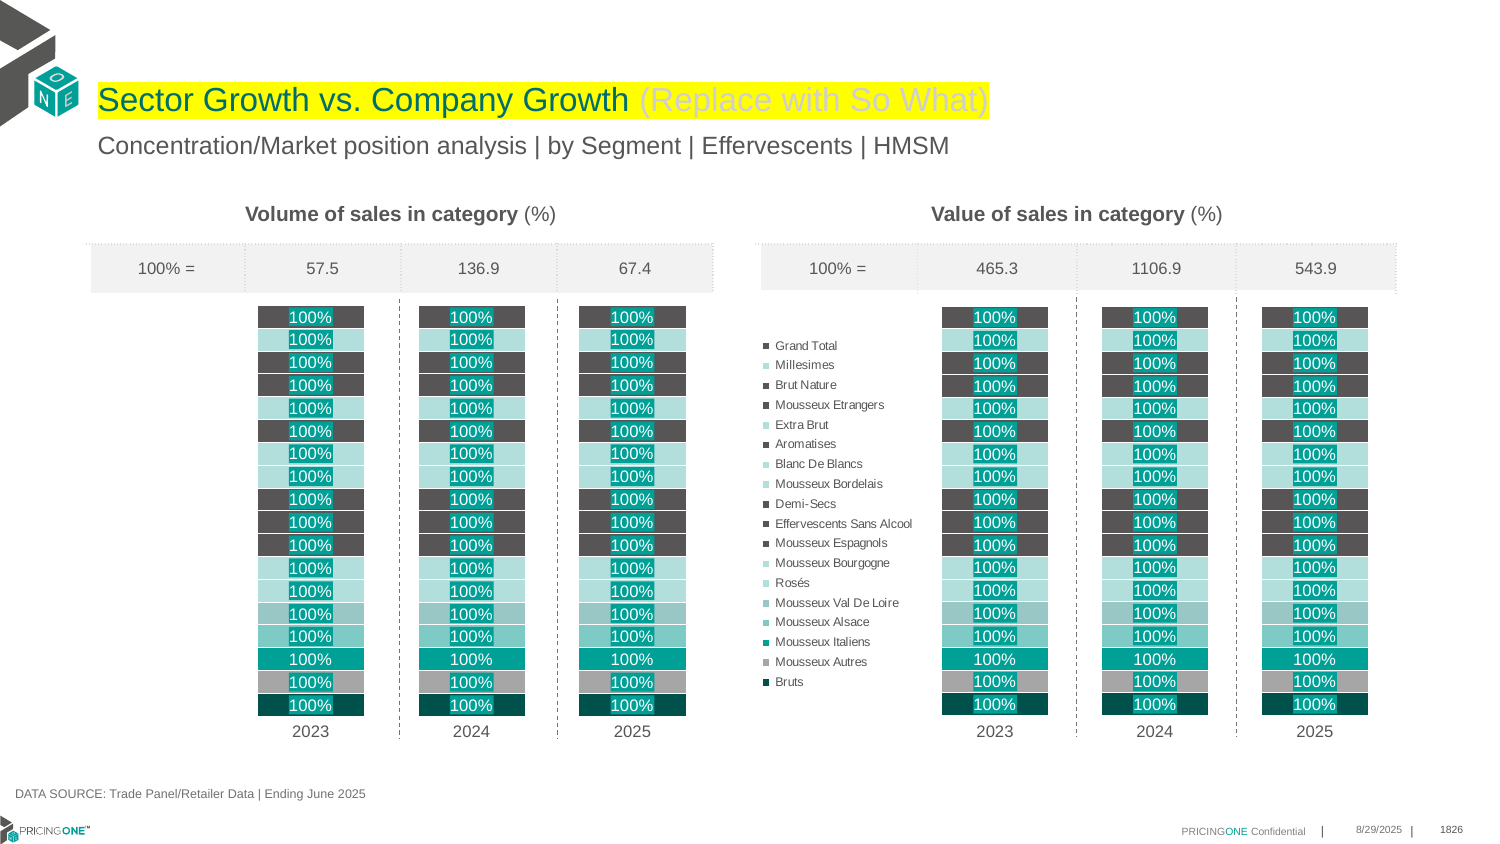

# Sector Growth vs. Company Growth (Replace with So What)
Concentration/Market position analysis | by Segment | Effervescents | HMSM
| Volume of sales in category (%) |  |  |  |
| --- | --- | --- | --- |
| 100% = | 57.5 | 136.9 | 67.4 |
| Value of sales in category (%) |  |  |  |
| --- | --- | --- | --- |
| 100% = | 465.3 | 1106.9 | 543.9 |

### Chart

| Category | Bruts | Mousseux Autres | Mousseux Italiens | Mousseux Alsace | Mousseux Val De Loire | Rosés | Mousseux Bourgogne | Mousseux Espagnols | Effervescents Sans Alcool | Demi-Secs | Mousseux Bordelais | Blanc De Blancs | Aromatises | Extra Brut | Mousseux Etrangers | Brut Nature | Millesimes | Grand Total |
|---|---|---|---|---|---|---|---|---|---|---|---|---|---|---|---|---|---|---|
| 2023 | 1.0 | 1.0 | 1.0 | 1.0 | 1.0 | 1.0 | 1.0 | 1.0 | 1.0 | 1.0 | 1.0 | 1.0 | 1.0 | 1.0 | 1.0 | 1.0 | 1.0 | 1.0 |
| 2024 | 1.0 | 1.0 | 1.0 | 1.0 | 1.0 | 1.0 | 1.0 | 1.0 | 1.0 | 1.0 | 1.0 | 1.0 | 1.0 | 1.0 | 1.0 | 1.0 | 1.0 | 1.0 |
| 2025 | 1.0 | 1.0 | 1.0 | 1.0 | 1.0 | 1.0 | 1.0 | 1.0 | 1.0 | 1.0 | 1.0 | 1.0 | 1.0 | 1.0 | 1.0 | 1.0 | 1.0 | 1.0 |

### Chart

| Category | Bruts | Mousseux Autres | Mousseux Italiens | Mousseux Alsace | Mousseux Val De Loire | Rosés | Mousseux Bourgogne | Mousseux Espagnols | Effervescents Sans Alcool | Demi-Secs | Mousseux Bordelais | Blanc De Blancs | Aromatises | Extra Brut | Mousseux Etrangers | Brut Nature | Millesimes | Grand Total |
|---|---|---|---|---|---|---|---|---|---|---|---|---|---|---|---|---|---|---|
| 2023 | 1.0 | 1.0 | 1.0 | 1.0 | 1.0 | 1.0 | 1.0 | 1.0 | 1.0 | 1.0 | 1.0 | 1.0 | 1.0 | 1.0 | 1.0 | 1.0 | 1.0 | 1.0 |
| 2024 | 1.0 | 1.0 | 1.0 | 1.0 | 1.0 | 1.0 | 1.0 | 1.0 | 1.0 | 1.0 | 1.0 | 1.0 | 1.0 | 1.0 | 1.0 | 1.0 | 1.0 | 1.0 |
| 2025 | 1.0 | 1.0 | 1.0 | 1.0 | 1.0 | 1.0 | 1.0 | 1.0 | 1.0 | 1.0 | 1.0 | 1.0 | 1.0 | 1.0 | 1.0 | 1.0 | 1.0 | 1.0 |
DATA SOURCE: Trade Panel/Retailer Data | Ending June 2025

8/29/2025
1826